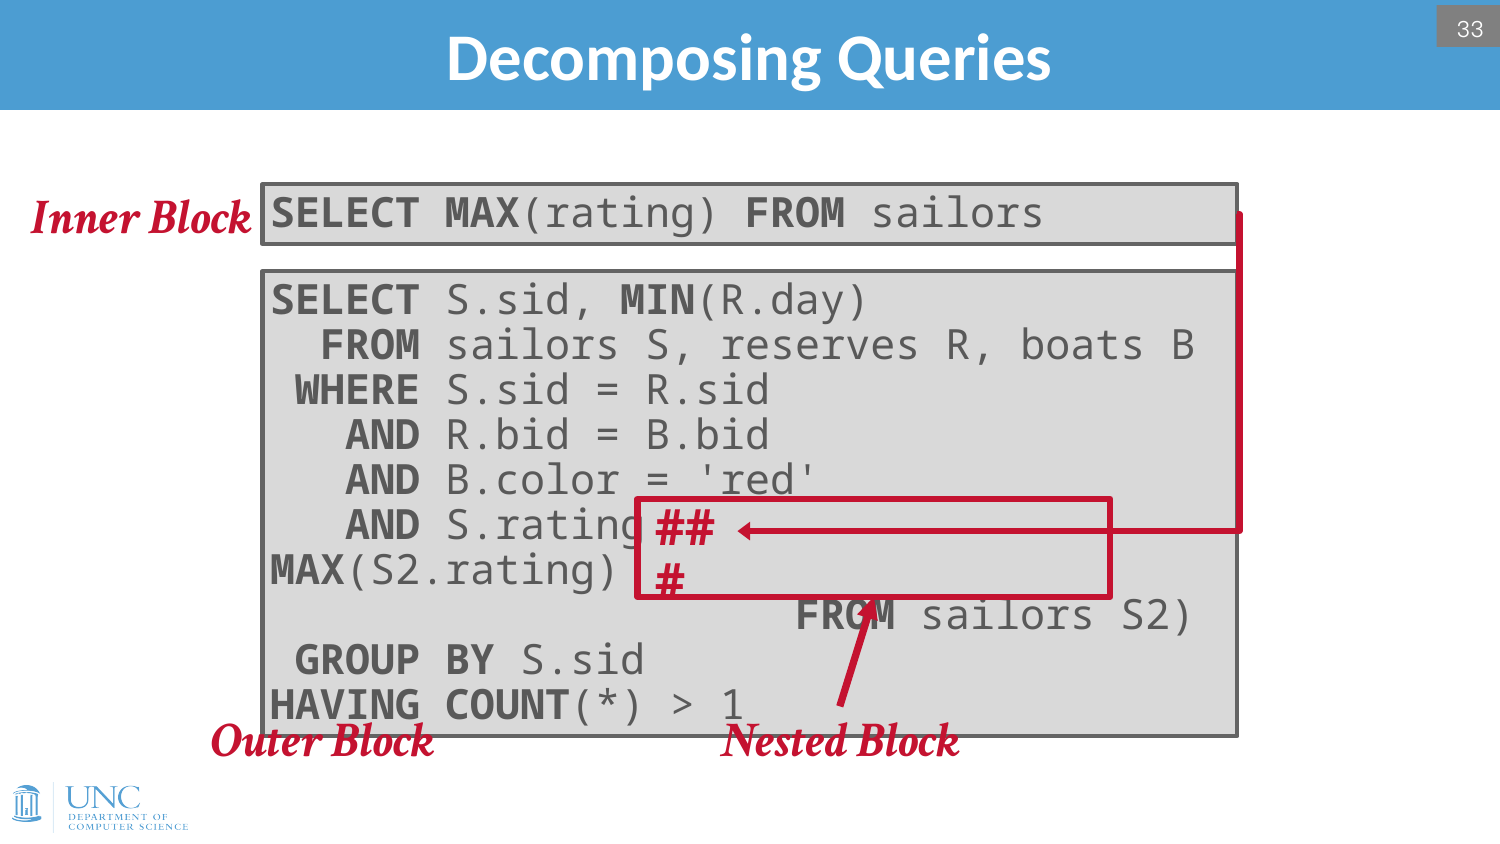

# Decomposing Queries
33
Inner Block
SELECT MAX(rating) FROM sailors
SELECT S.sid, MIN(R.day)
  FROM sailors S, reserves R, boats B
 WHERE S.sid = R.sid
   AND R.bid = B.bid
   AND B.color = 'red'
   AND S.rating = (SELECT MAX(S2.rating)
                     FROM sailors S2)
 GROUP BY S.sid
HAVING COUNT(*) > 1
###

Outer Block
Nested Block